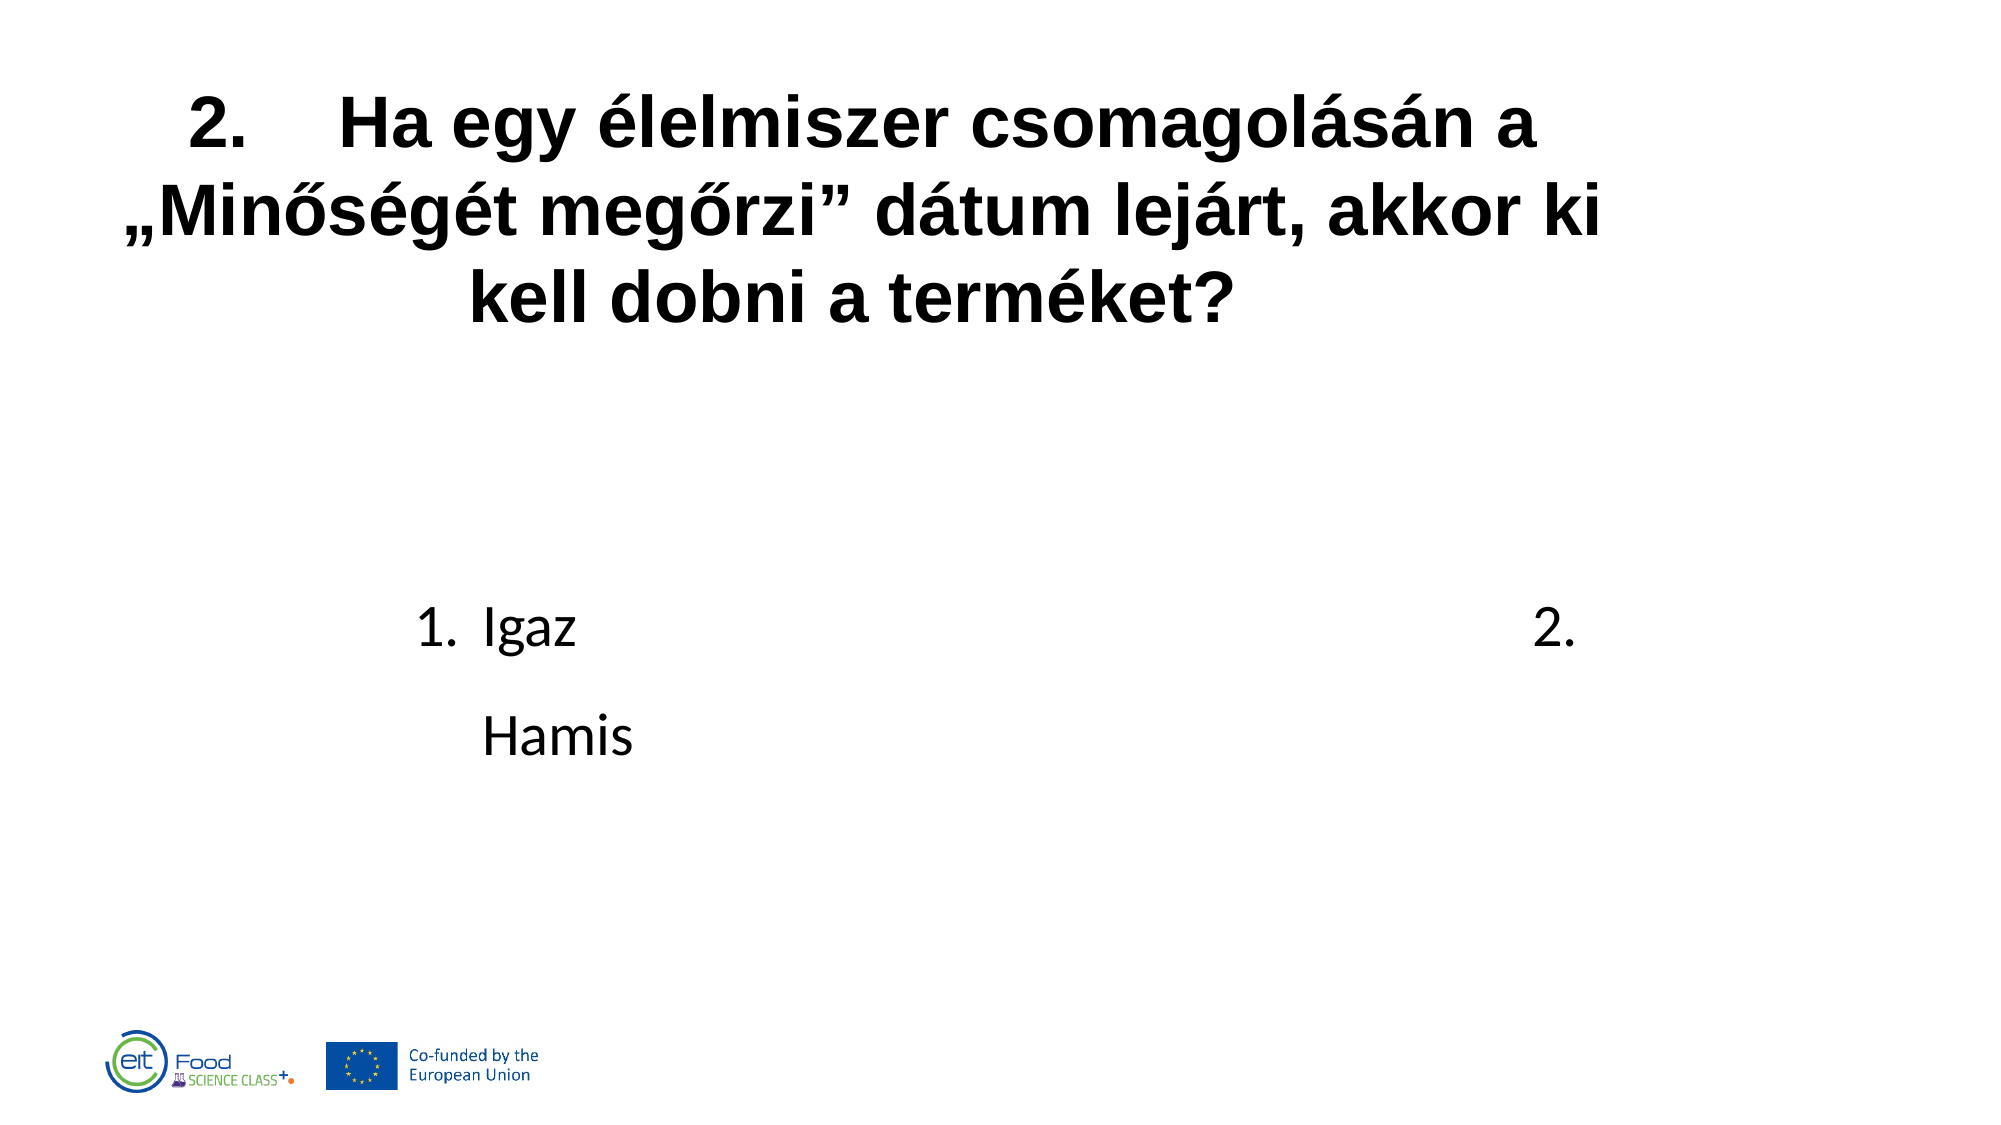

2.	Ha egy élelmiszer csomagolásán a „Minőségét megőrzi” dátum lejárt, akkor ki kell dobni a terméket?
Igaz							2. Hamis